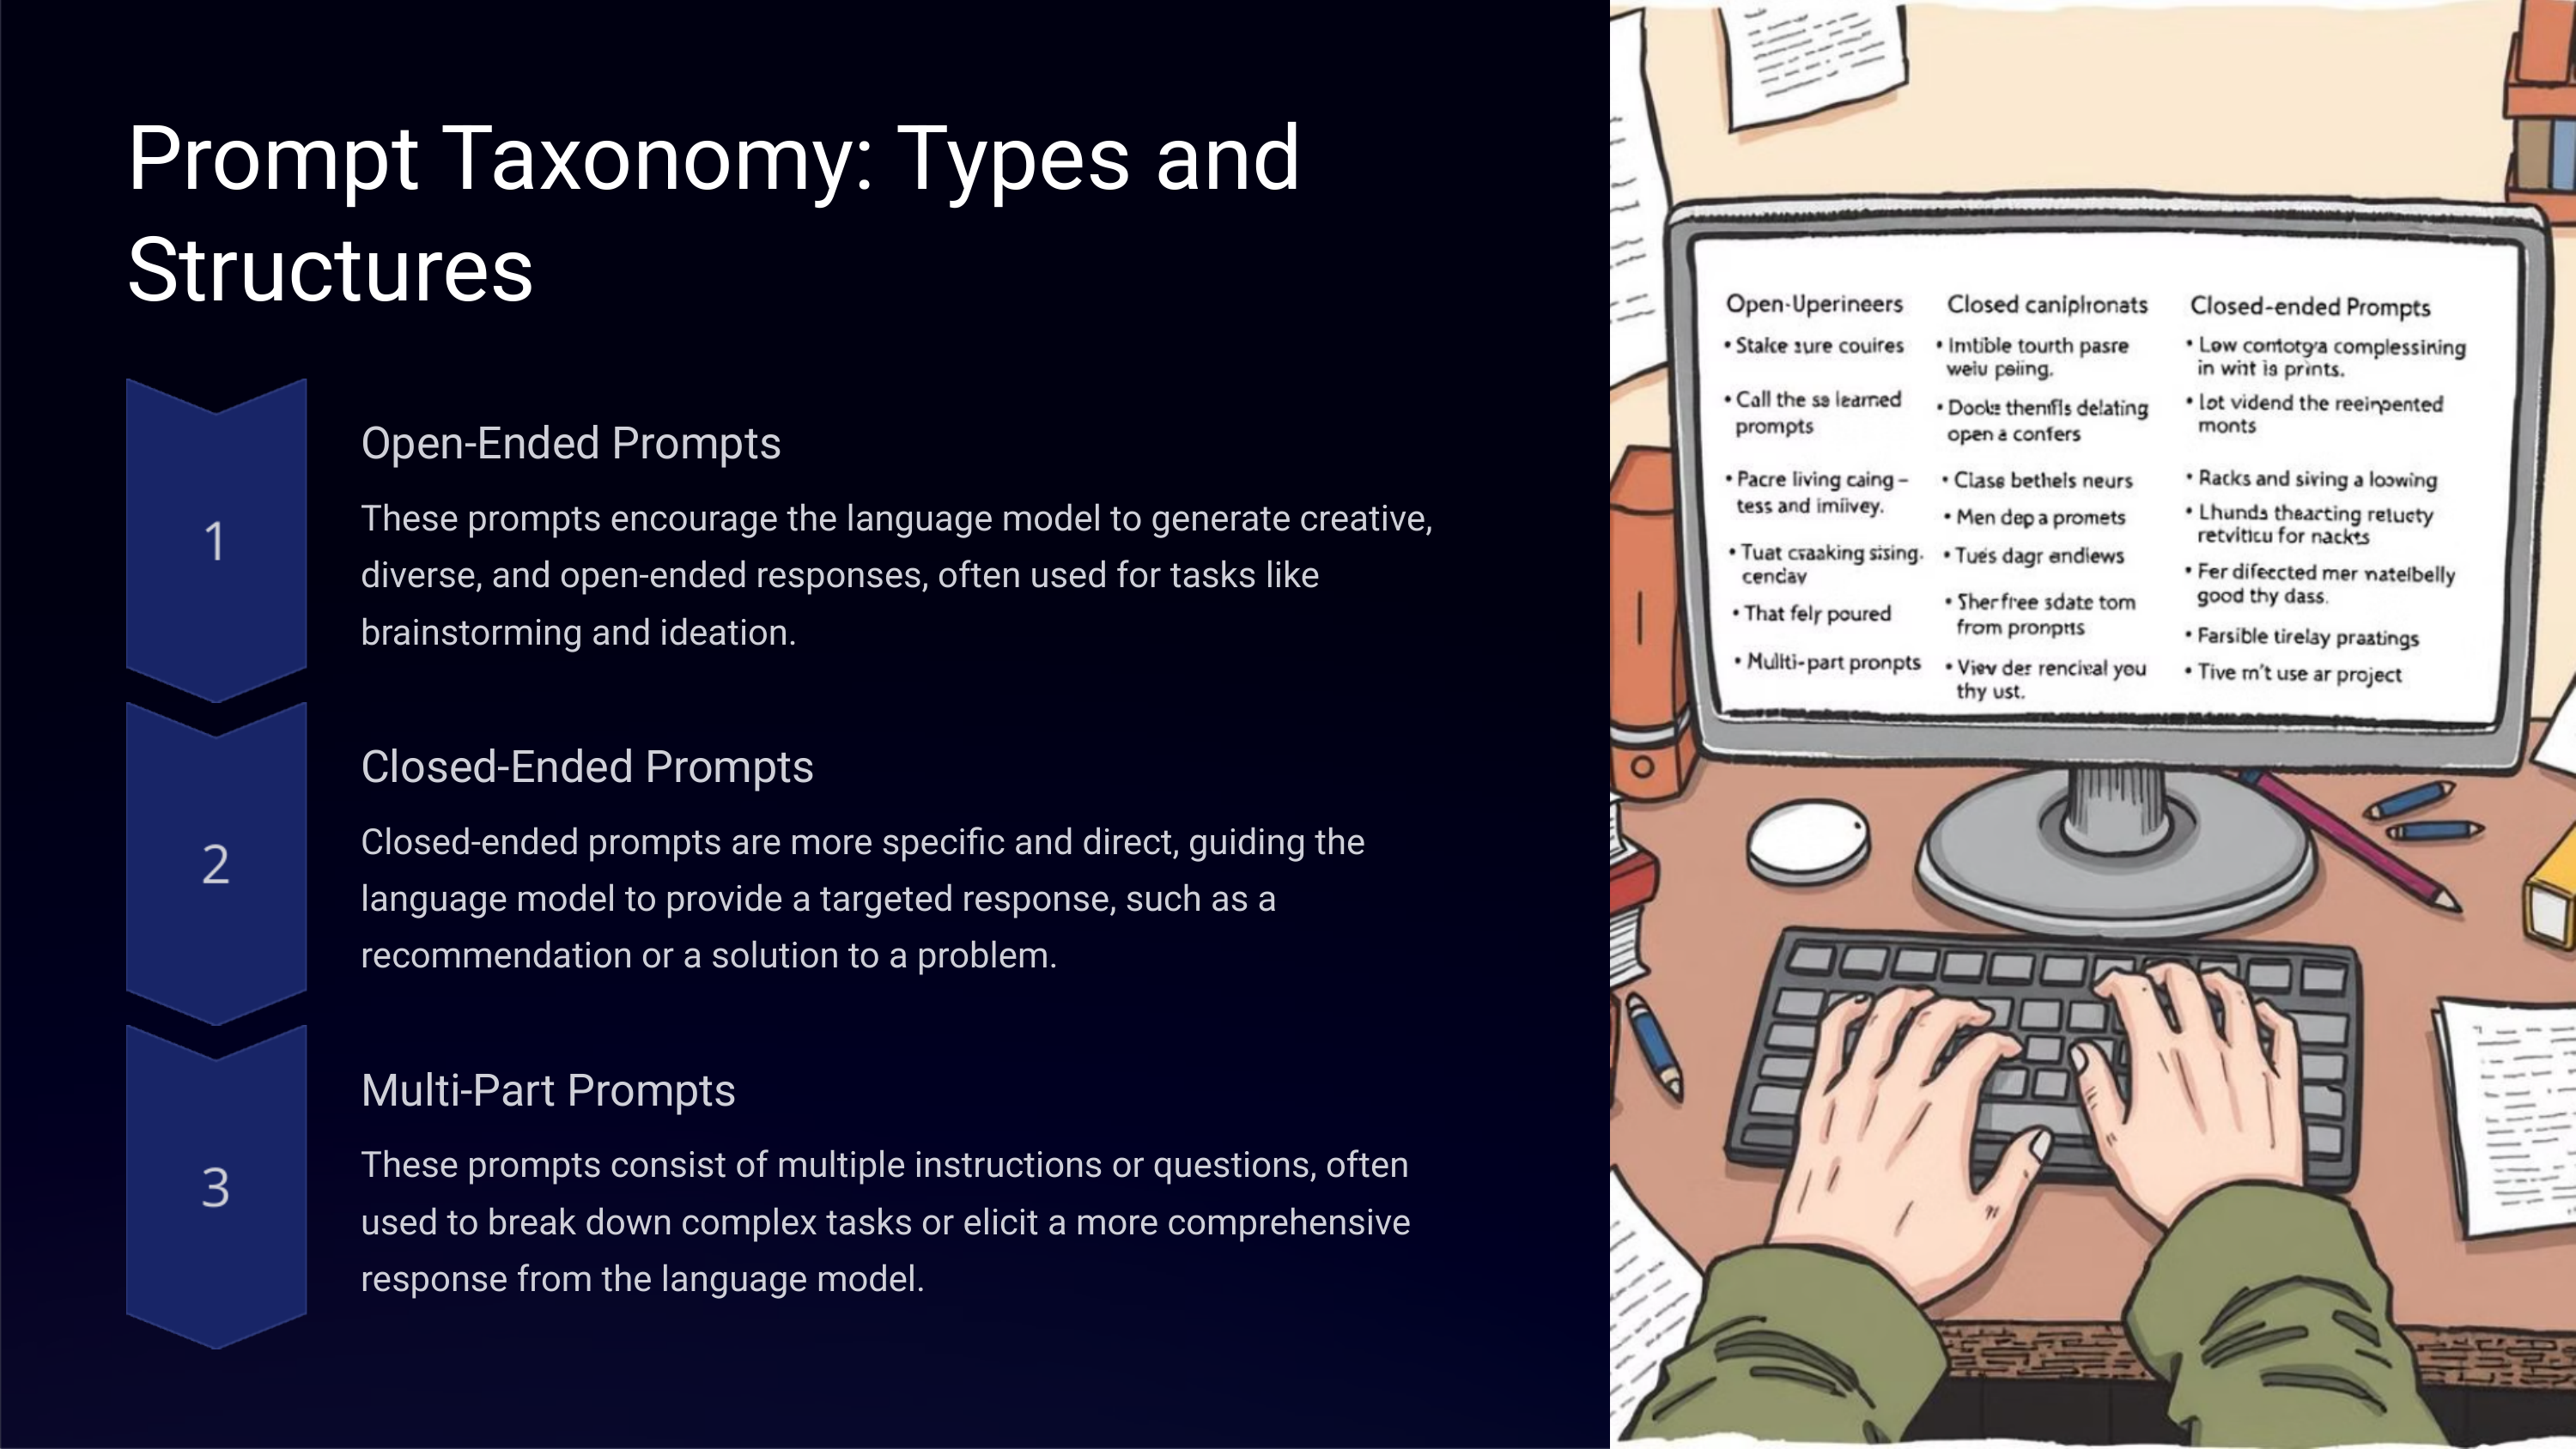

Prompt Taxonomy: Types and Structures

Open-Ended Prompts
These prompts encourage the language model to generate creative, diverse, and open-ended responses, often used for tasks like brainstorming and ideation.

Closed-Ended Prompts
Closed-ended prompts are more specific and direct, guiding the language model to provide a targeted response, such as a recommendation or a solution to a problem.

Multi-Part Prompts
These prompts consist of multiple instructions or questions, often used to break down complex tasks or elicit a more comprehensive response from the language model.